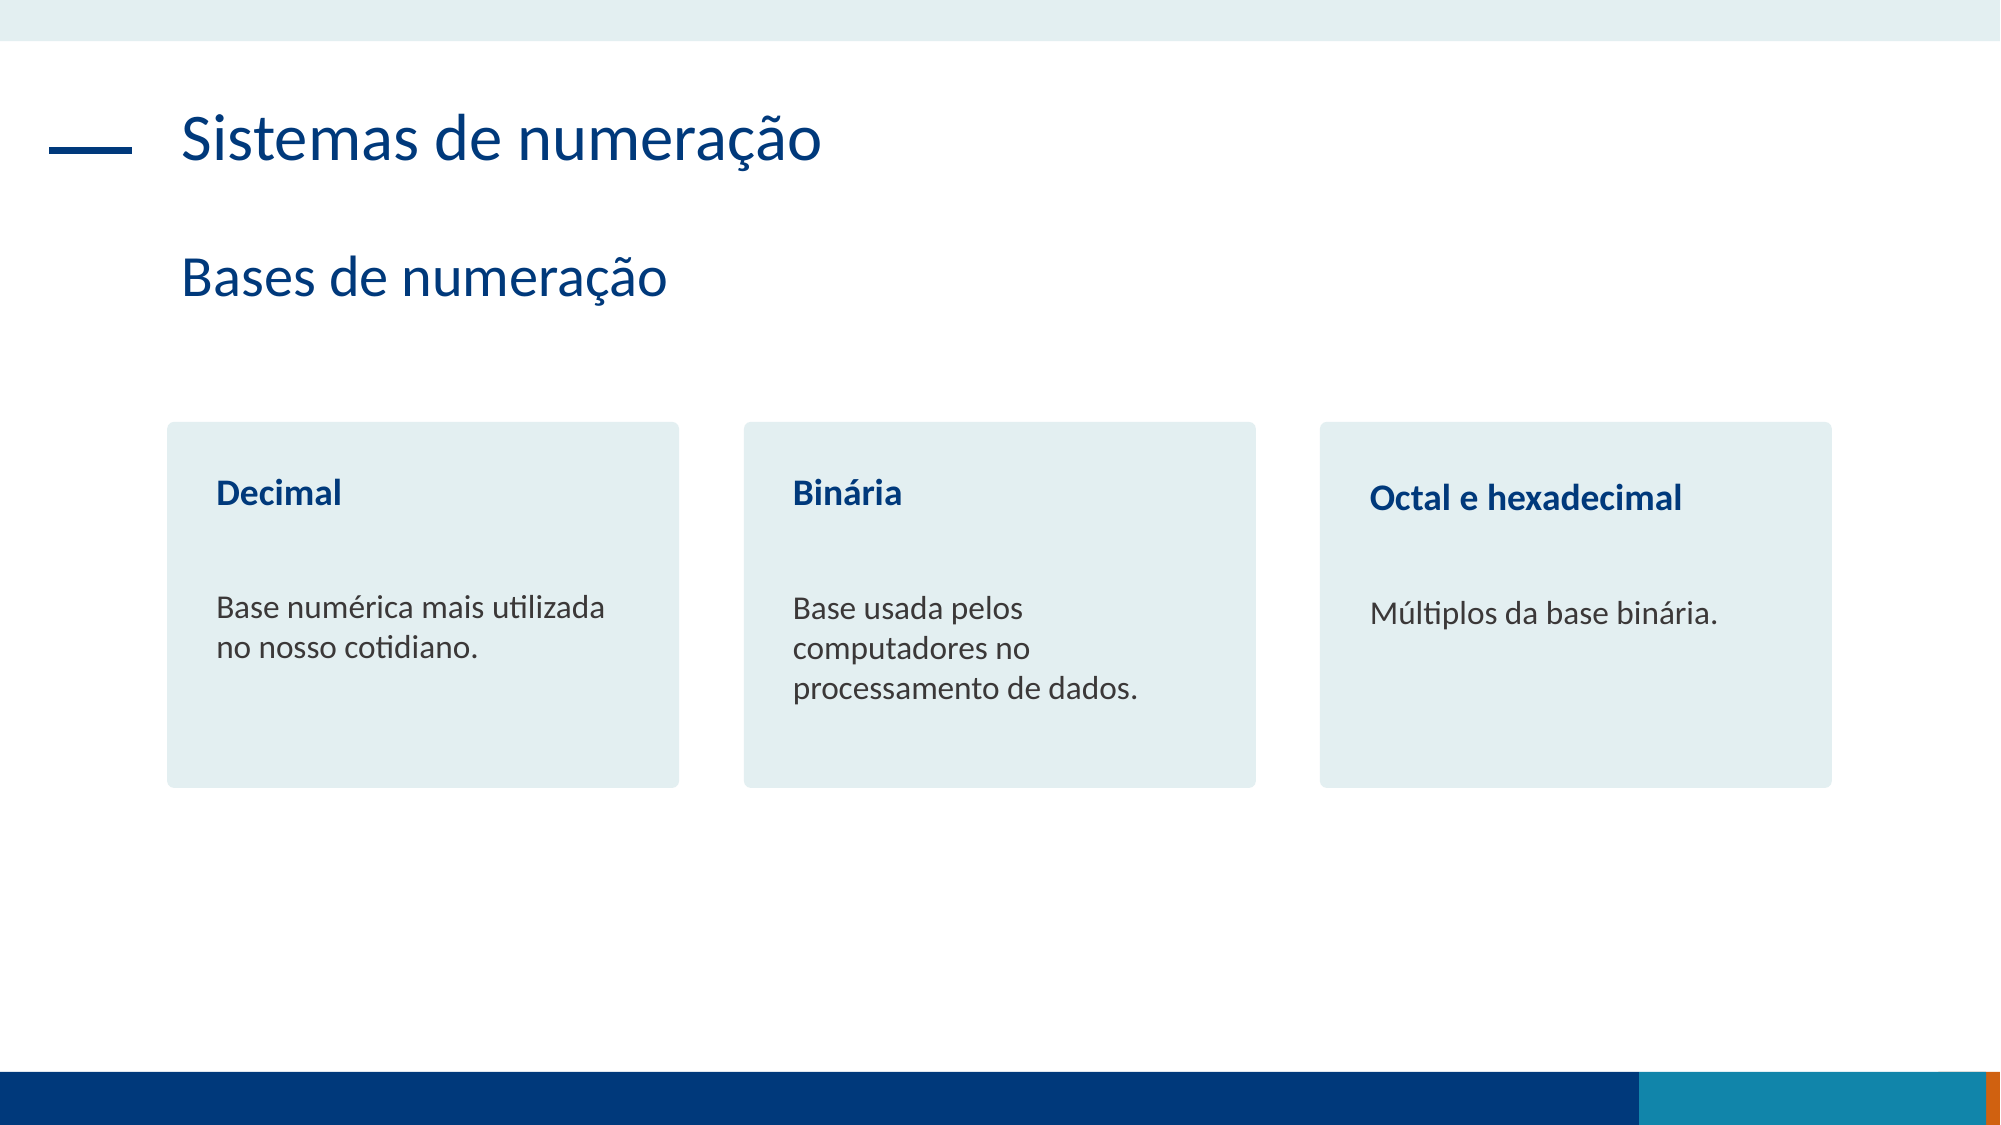

Sistemas de numeração
Bases de numeração

Decimal
Base numérica mais utilizada no nosso cotidiano.

Binária
Base usada pelos computadores no processamento de dados.

Octal e hexadecimal
Múltiplos da base binária.